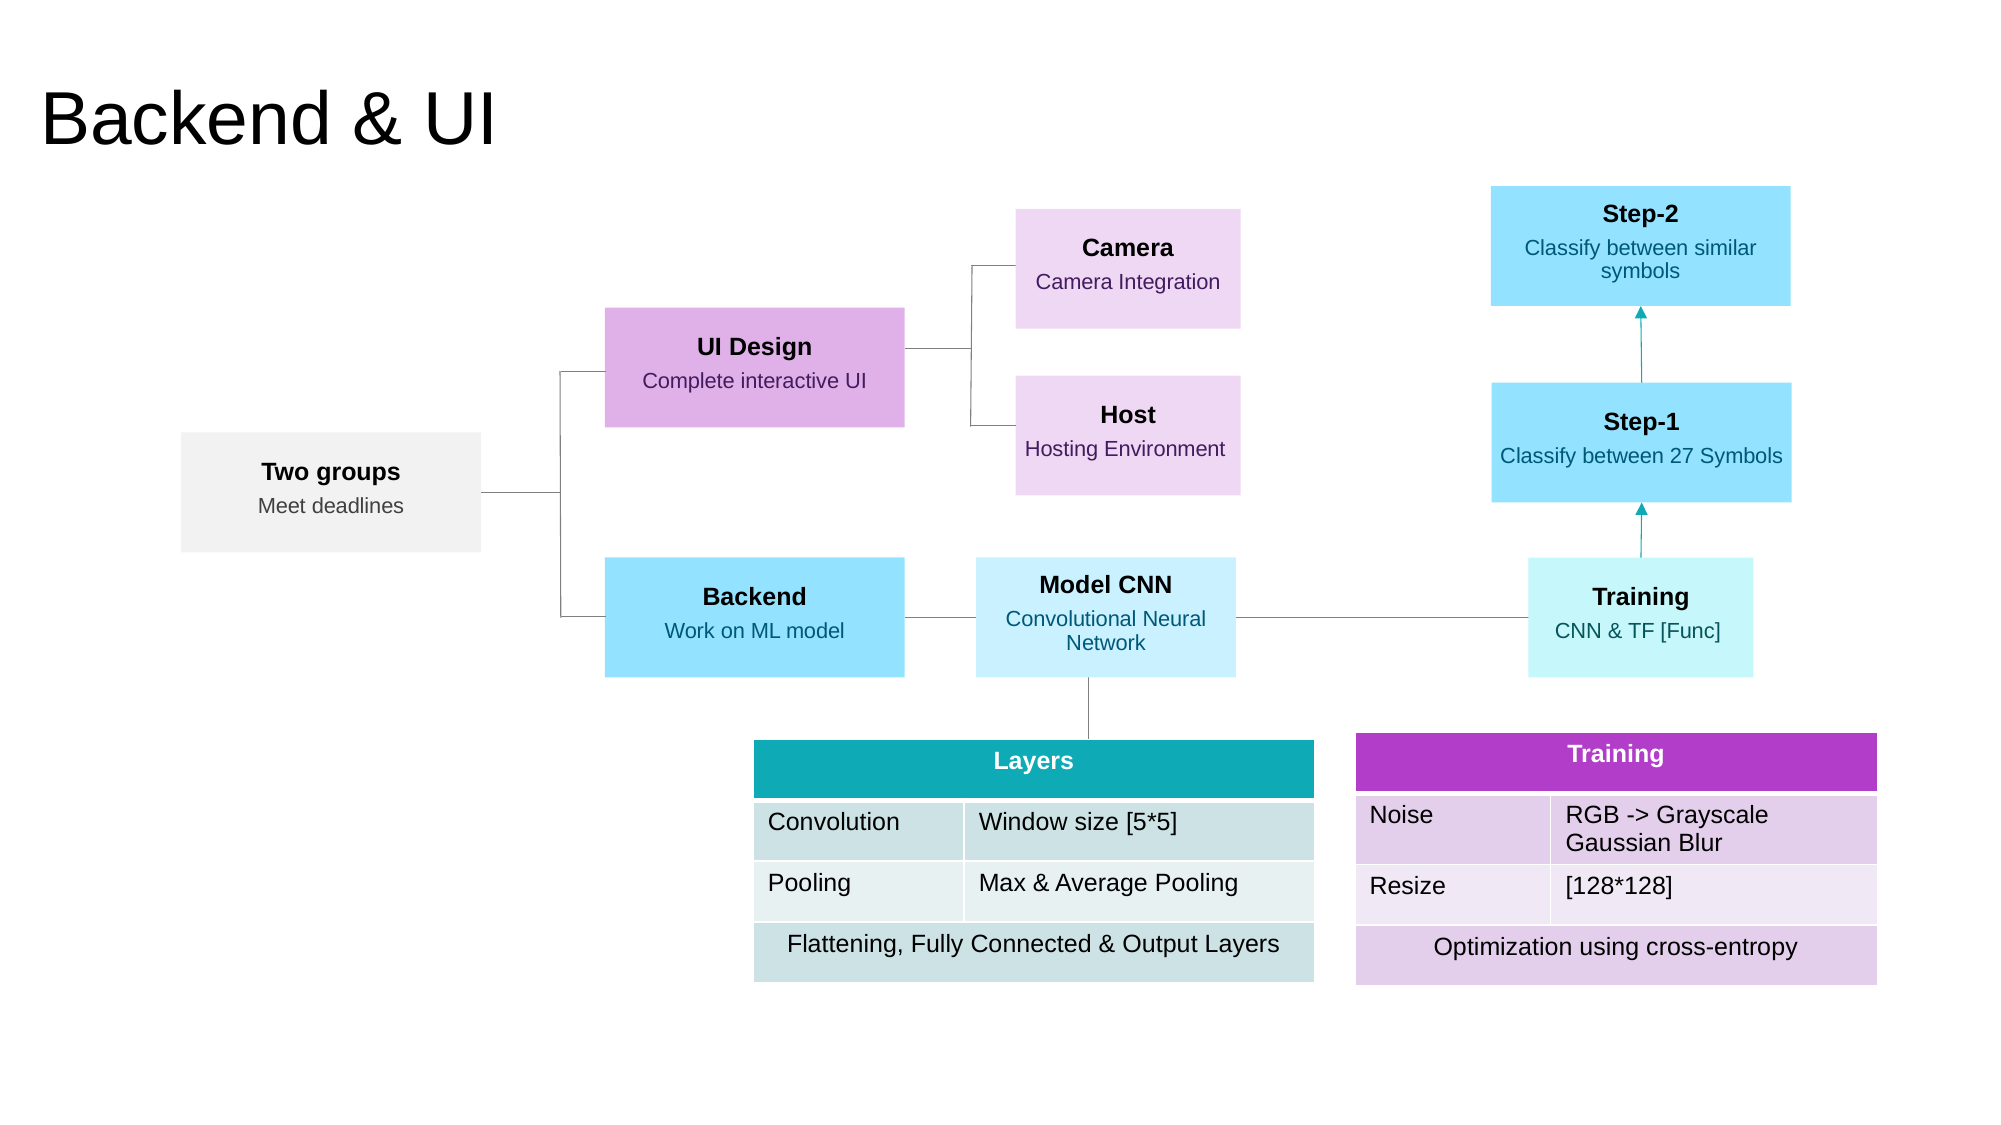

# Backend & UI
Step-2
Classify between similar symbols
Camera
Camera Integration
UI Design
Complete interactive UI
Host
Hosting Environment
Step-1
Classify between 27 Symbols
Two groups
Meet deadlines
Backend
Work on ML model
Model CNN
Convolutional Neural Network
Training
CNN & TF [Func]
| Training |  |
| --- | --- |
| Noise | RGB -> Grayscale Gaussian Blur |
| Resize | [128\*128] |
| Optimization using cross-entropy |  |
| Layers |  |
| --- | --- |
| Convolution | Window size [5\*5] |
| Pooling | Max & Average Pooling |
| Flattening, Fully Connected & Output Layers |  |